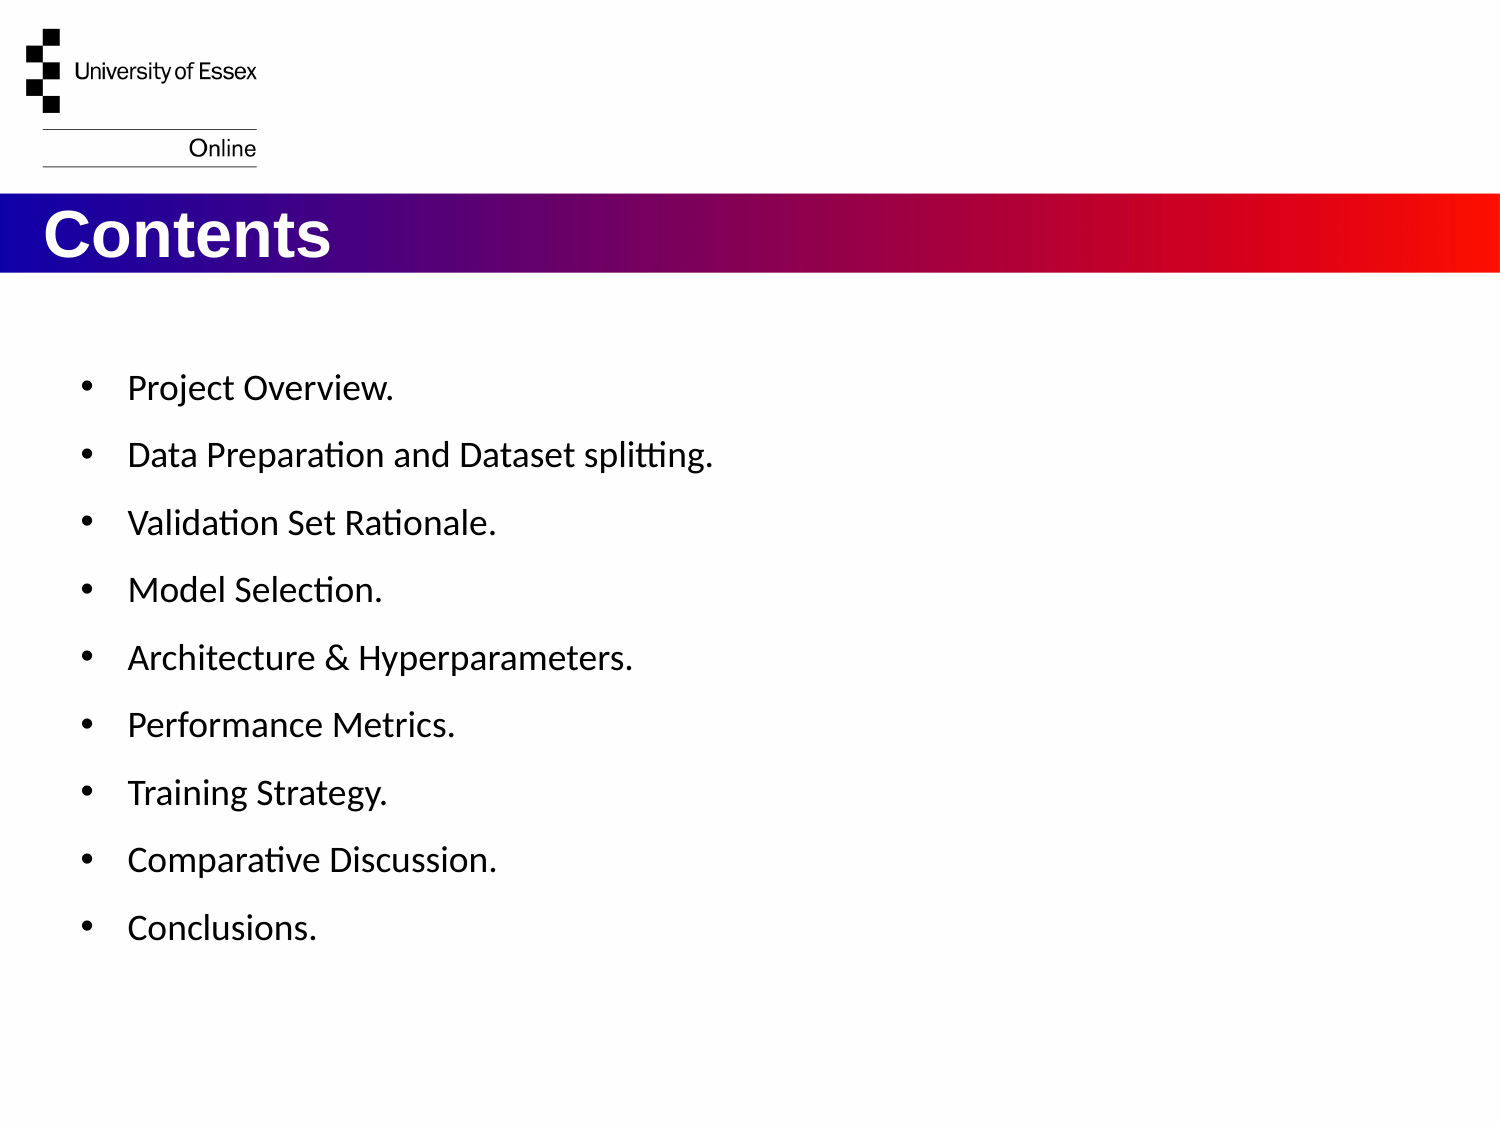

Contents
Project Overview.
Data Preparation and Dataset splitting.
Validation Set Rationale.
Model Selection.
Architecture & Hyperparameters.
Performance Metrics.
Training Strategy.
Comparative Discussion.
Conclusions.